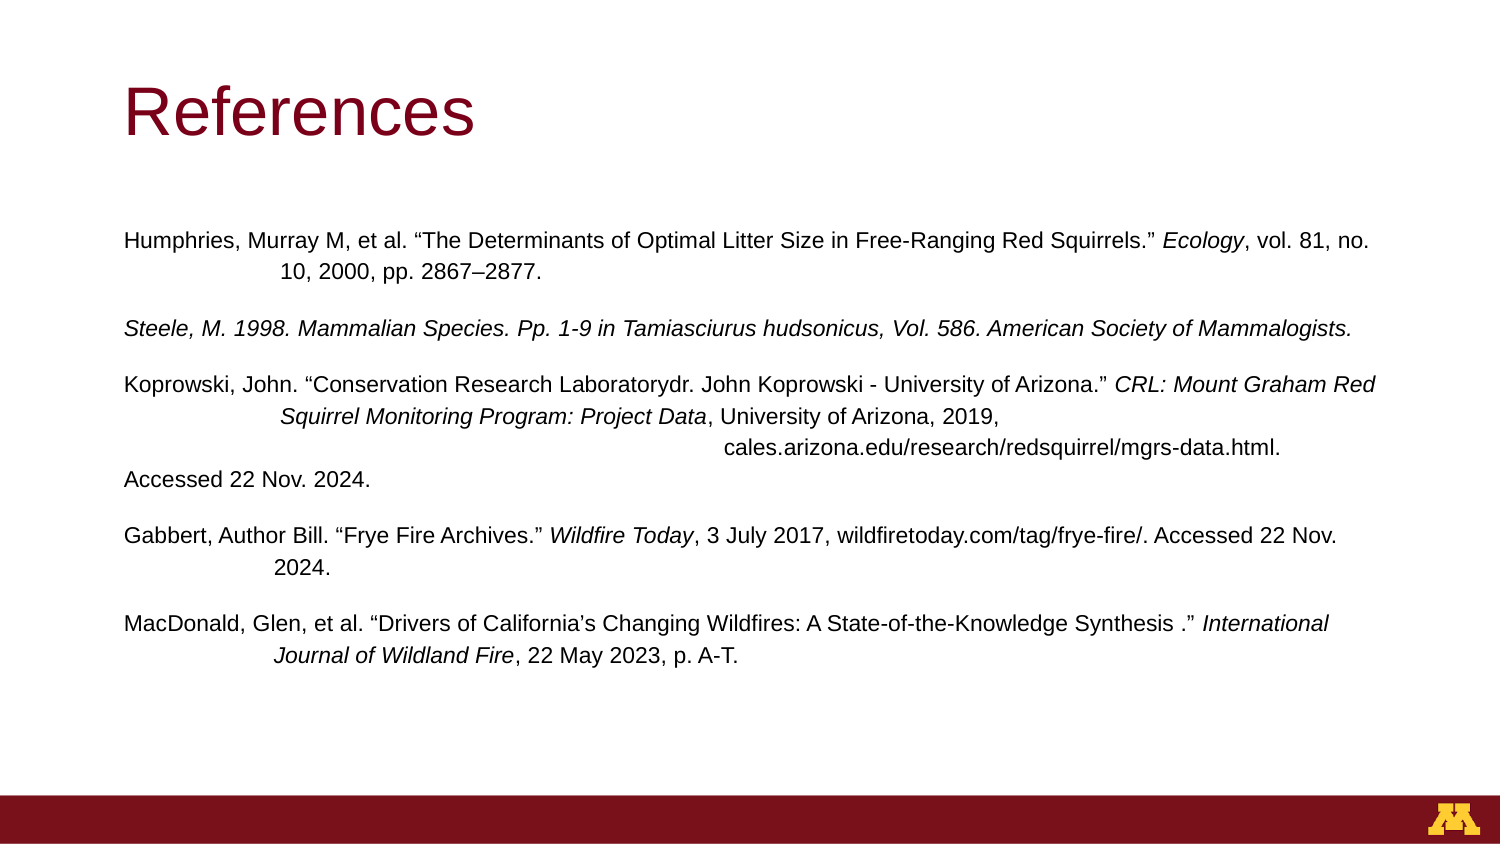

# References
Humphries, Murray M, et al. “The Determinants of Optimal Litter Size in Free-Ranging Red Squirrels.” Ecology, vol. 81, no.	 10, 2000, pp. 2867–2877.
Steele, M. 1998. Mammalian Species. Pp. 1-9 in Tamiasciurus hudsonicus, Vol. 586. American Society of Mammalogists.
Koprowski, John. “Conservation Research Laboratorydr. John Koprowski - University of Arizona.” CRL: Mount Graham Red	 Squirrel Monitoring Program: Project Data, University of Arizona, 2019, 							cales.arizona.edu/research/redsquirrel/mgrs-data.html. Accessed 22 Nov. 2024.
Gabbert, Author Bill. “Frye Fire Archives.” Wildfire Today, 3 July 2017, wildfiretoday.com/tag/frye-fire/. Accessed 22 Nov. 	2024.
MacDonald, Glen, et al. “Drivers of California’s Changing Wildfires: A State-of-the-Knowledge Synthesis .” International 	Journal of Wildland Fire, 22 May 2023, p. A-T.